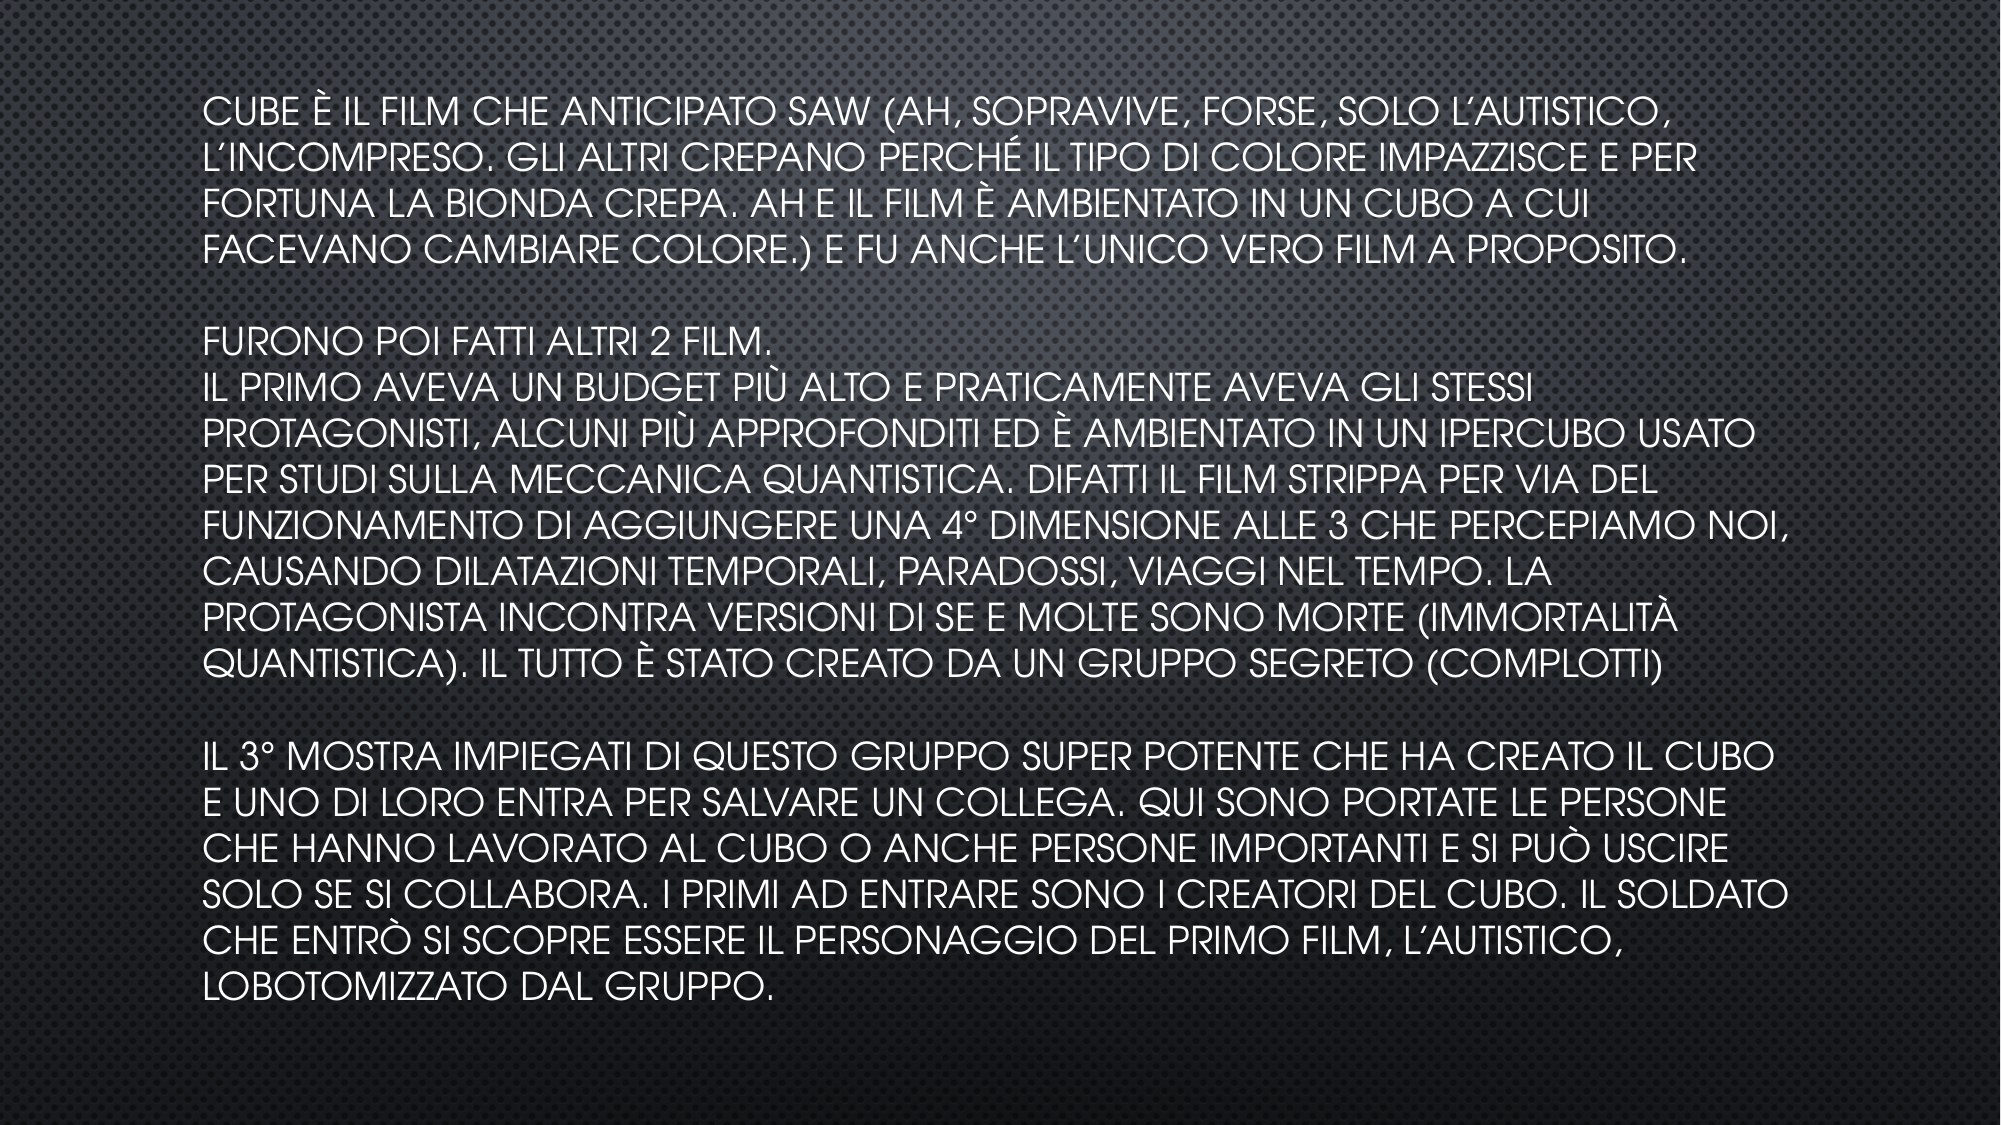

Cube è il film che anticipato Saw (ah, sopravive, forse, solo l’autistico, l’incompreso. Gli altri crepano perché il tipo di colore impazzisce e per fortuna la bionda crepa. Ah e il film è ambientato in un cubo a cui facevano cambiare colore.) e fu anche l’unico vero film a proposito.
Furono poi fatti altri 2 film.
Il primo aveva un budget più alto e praticamente aveva gli stessi protagonisti, alcuni più approfonditi ed è ambientato in un ipercubo usato per studi sulla meccanica quantistica. Difatti il film strippa per via del funzionamento di aggiungere una 4° dimensione alle 3 che percepiamo noi, causando dilatazioni temporali, paradossi, viaggi nel tempo. La protagonista incontra versioni di se e molte sono morte (immortalità quantistica). Il tutto è stato creato da un gruppo segreto (complotti)
Il 3° mostra impiegati di questo gruppo super potente che ha creato il cubo e uno di loro entra per salvare un collega. Qui sono portate le persone che hanno lavorato al cubo o anche persone importanti e si può uscire solo se si collabora. I primi ad entrare sono i creatori del cubo. Il soldato che entrò si scopre essere il personaggio del primo film, l’autistico, lobotomizzato dal gruppo.